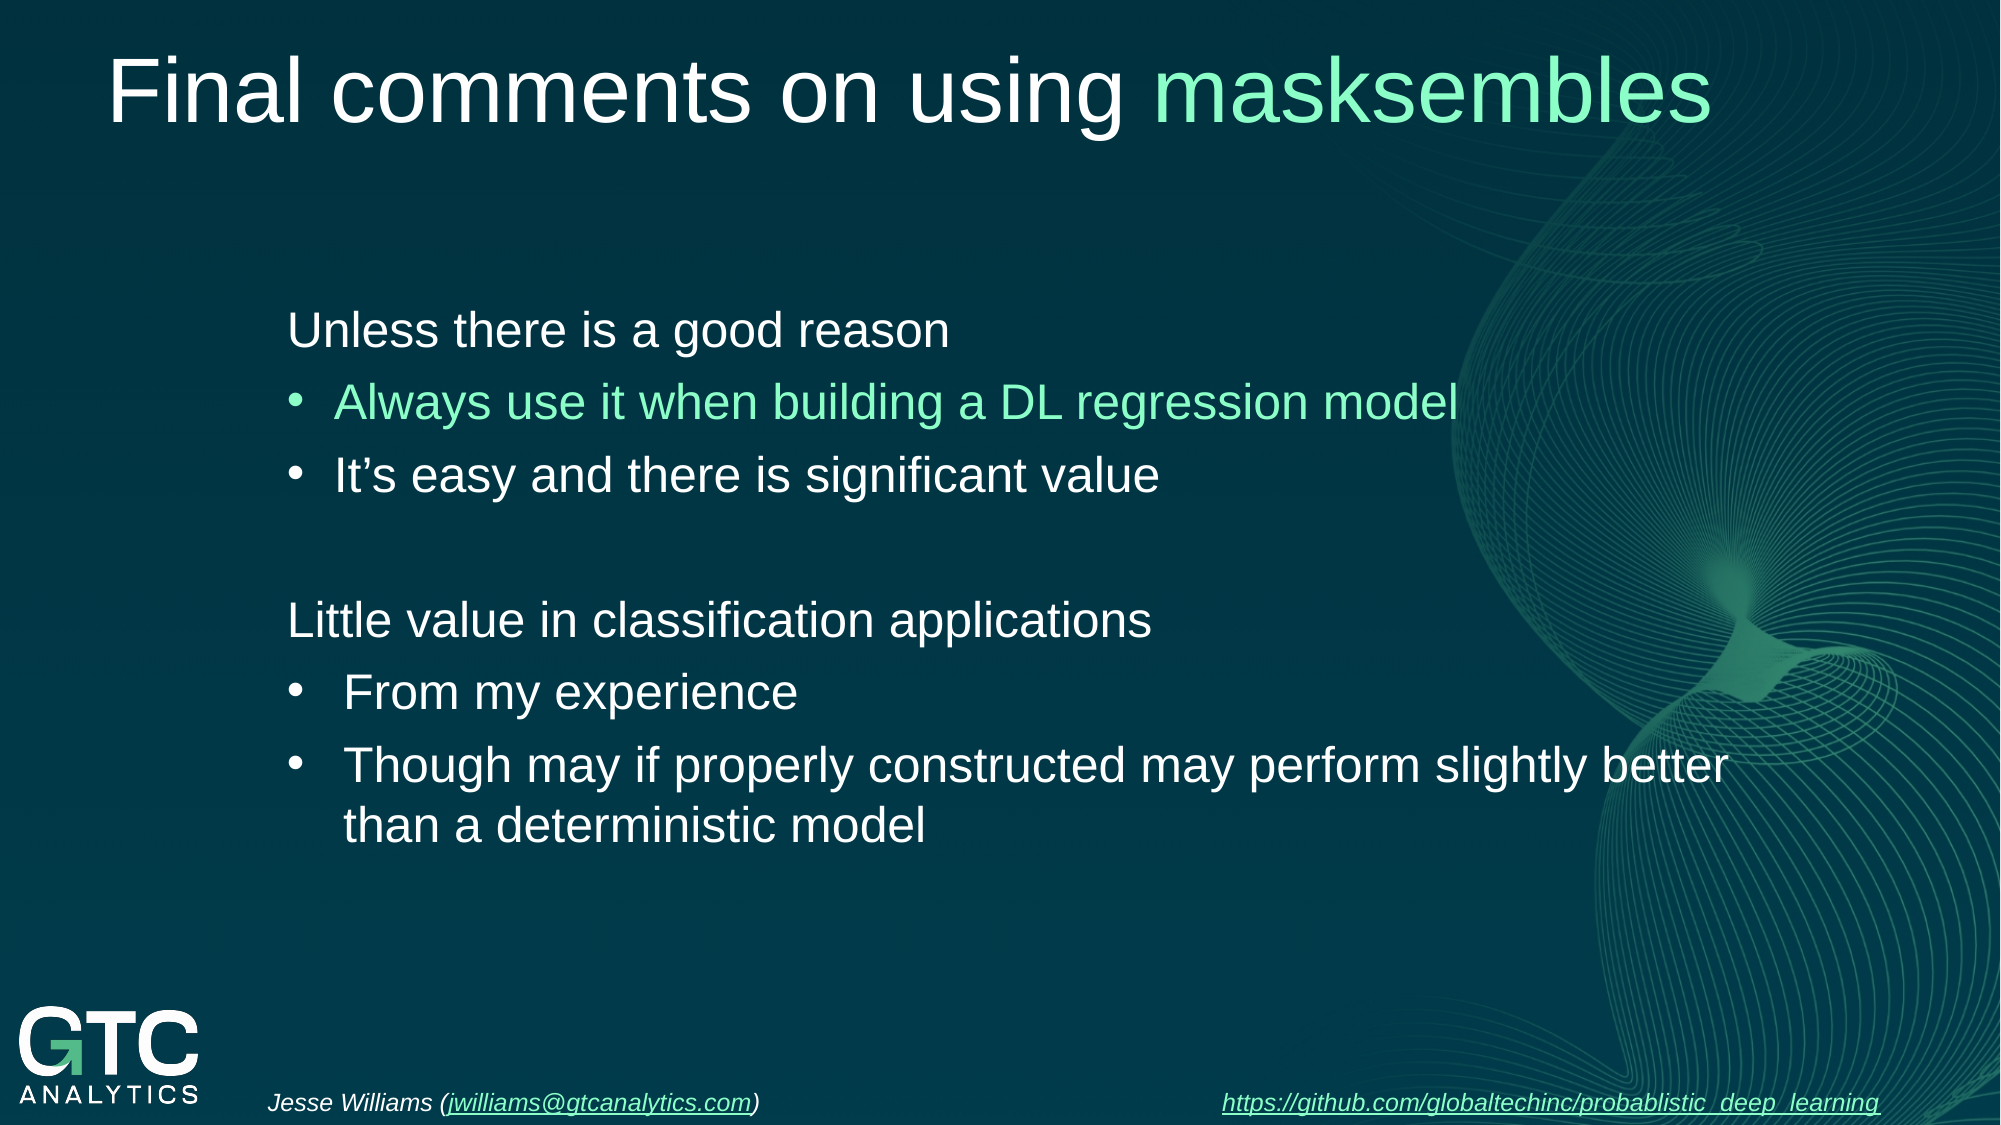

Final comments on using masksembles
Unless there is a good reason
Always use it when building a DL regression model
It’s easy and there is significant value

Little value in classification applications
From my experience
Though may if properly constructed may perform slightly better than a deterministic model